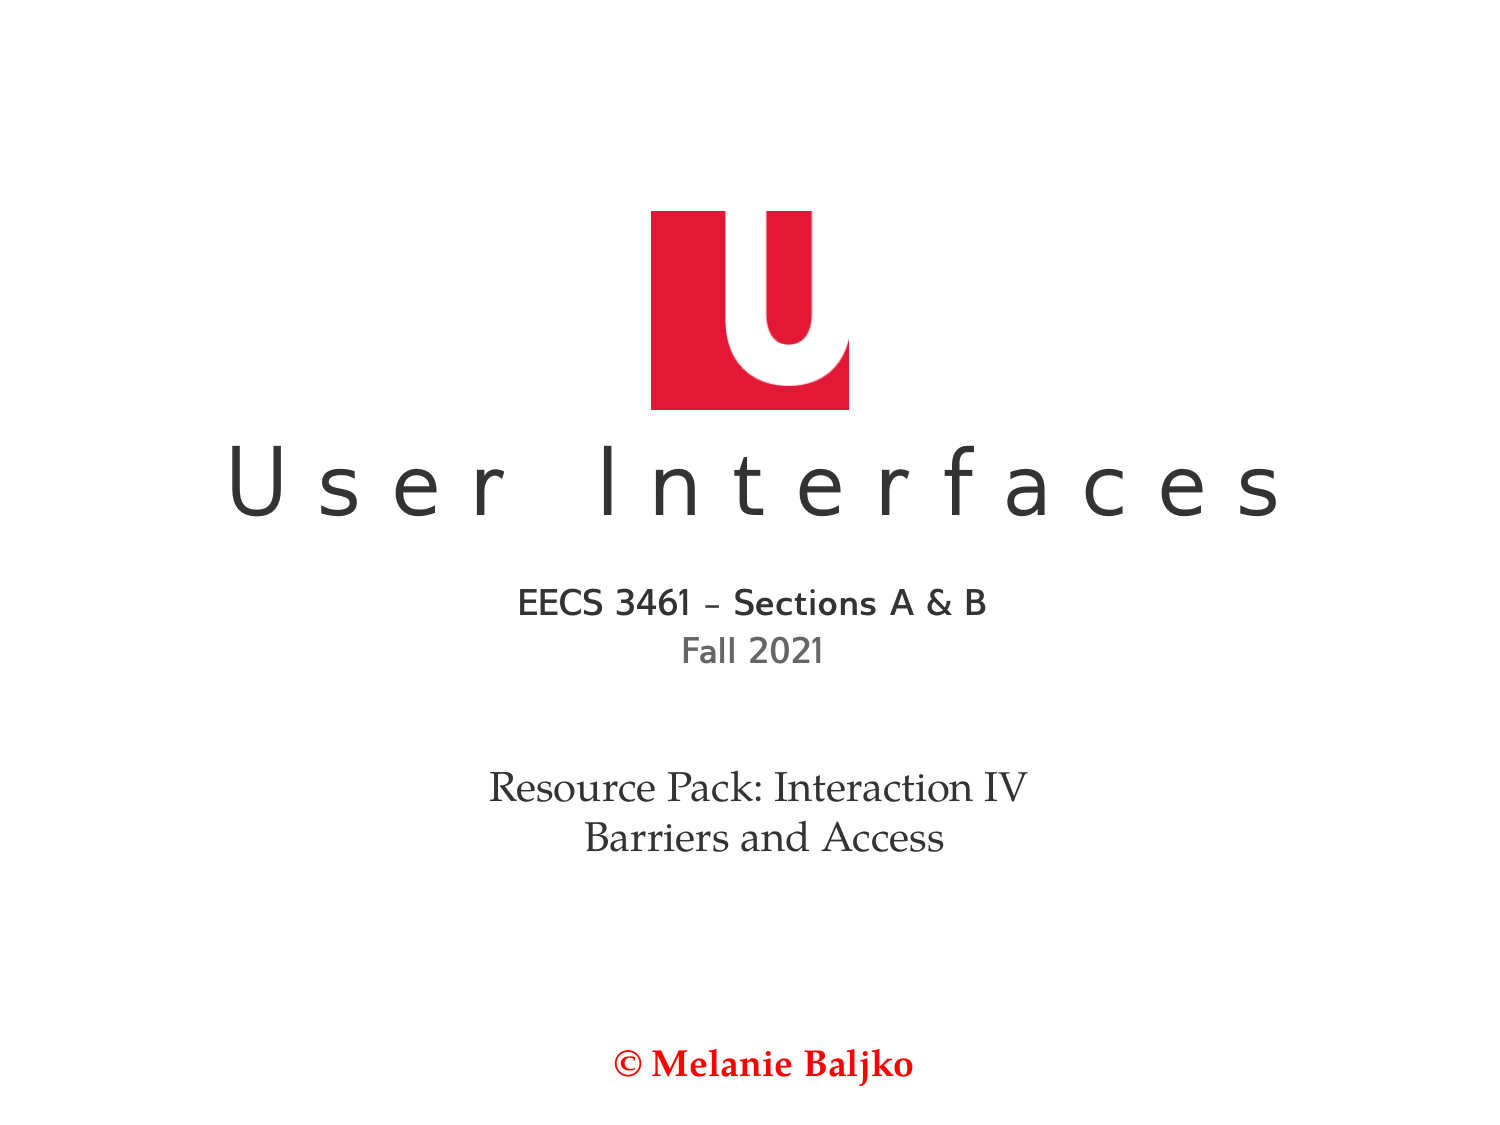

Resource Pack: Interaction IV
Barriers and Access

© Melanie Baljko